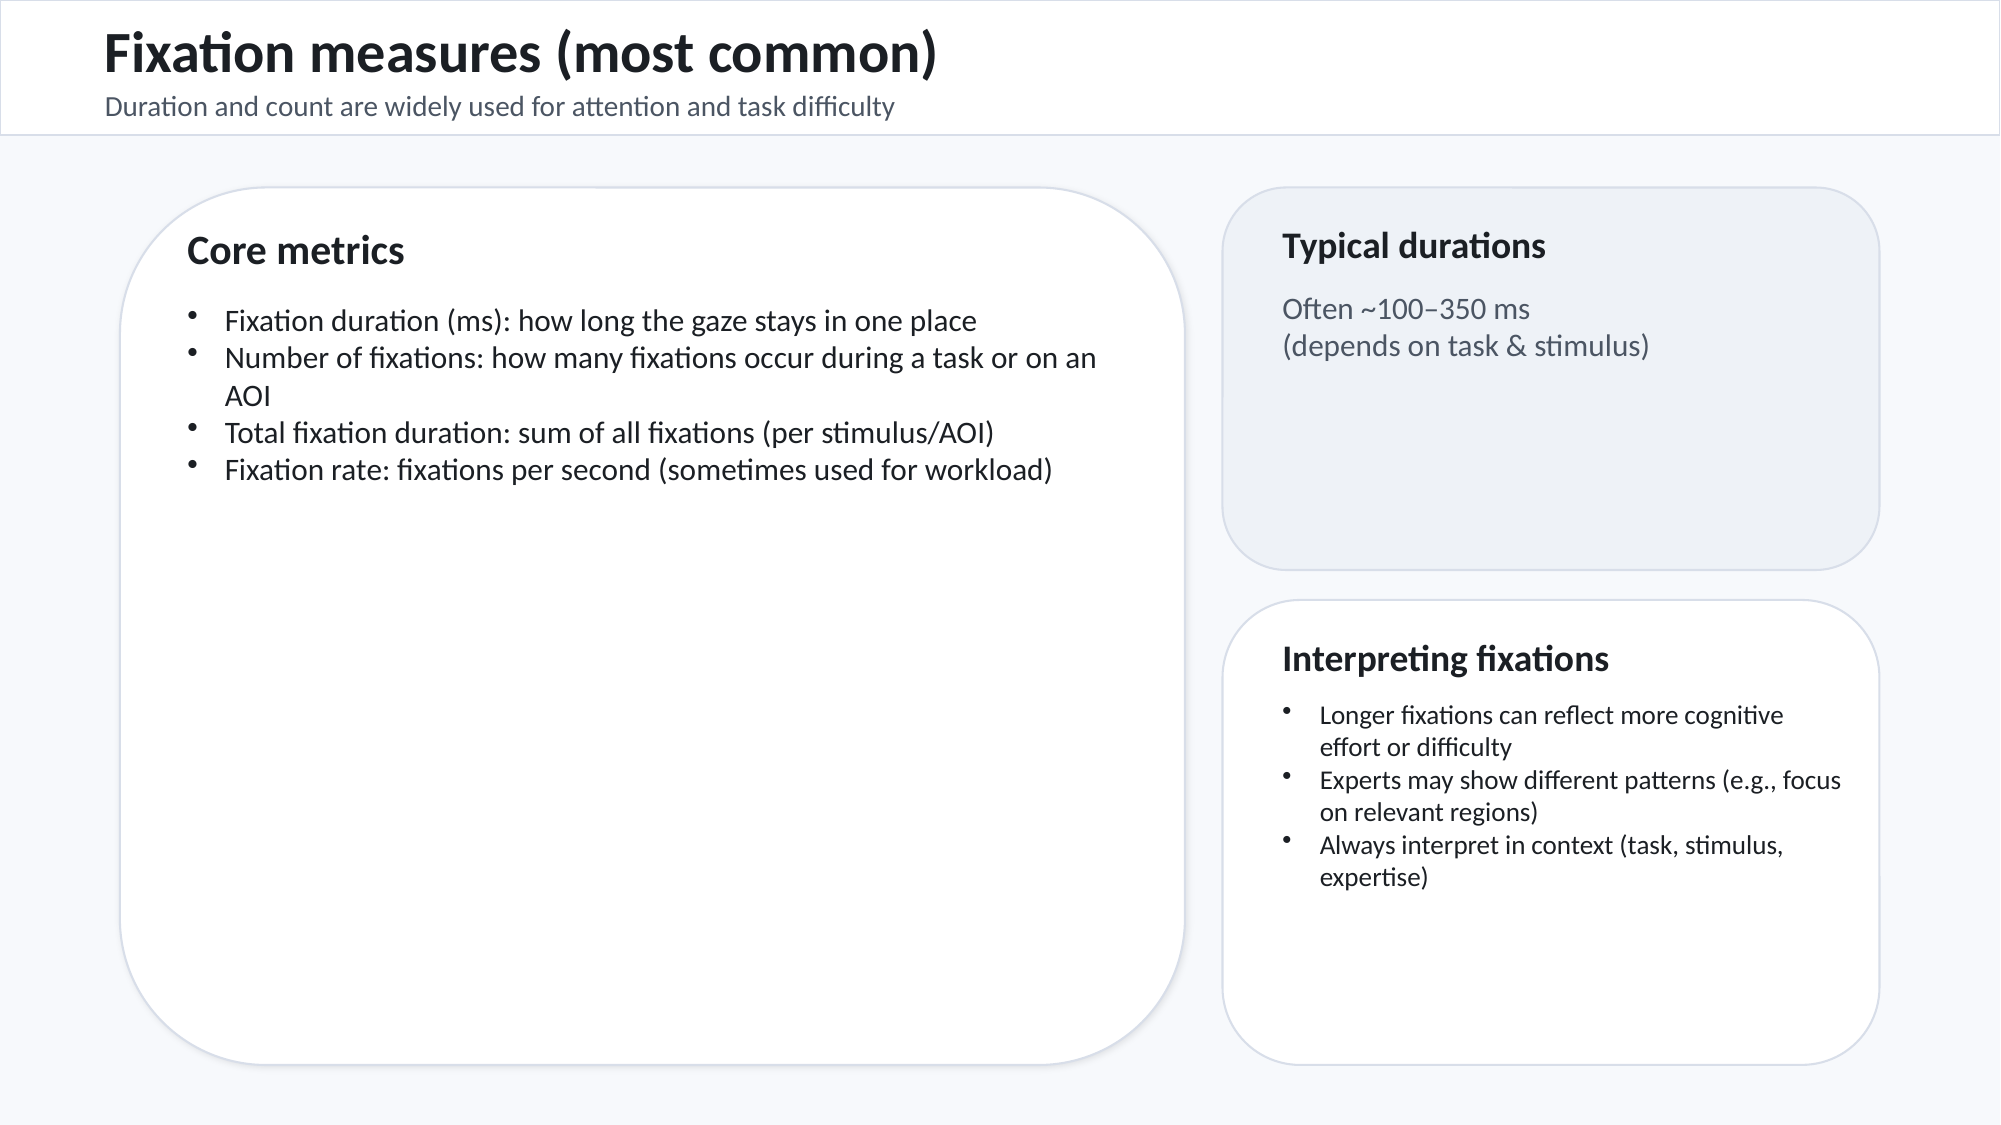

Fixation measures (most common)
Duration and count are widely used for attention and task difficulty

Core metrics
Typical durations
Often ~100–350 ms
(depends on task & stimulus)
Fixation duration (ms): how long the gaze stays in one place
Number of fixations: how many fixations occur during a task or on an AOI
Total fixation duration: sum of all fixations (per stimulus/AOI)
Fixation rate: fixations per second (sometimes used for workload)

Interpreting fixations
Longer fixations can reflect more cognitive effort or difficulty
Experts may show different patterns (e.g., focus on relevant regions)
Always interpret in context (task, stimulus, expertise)